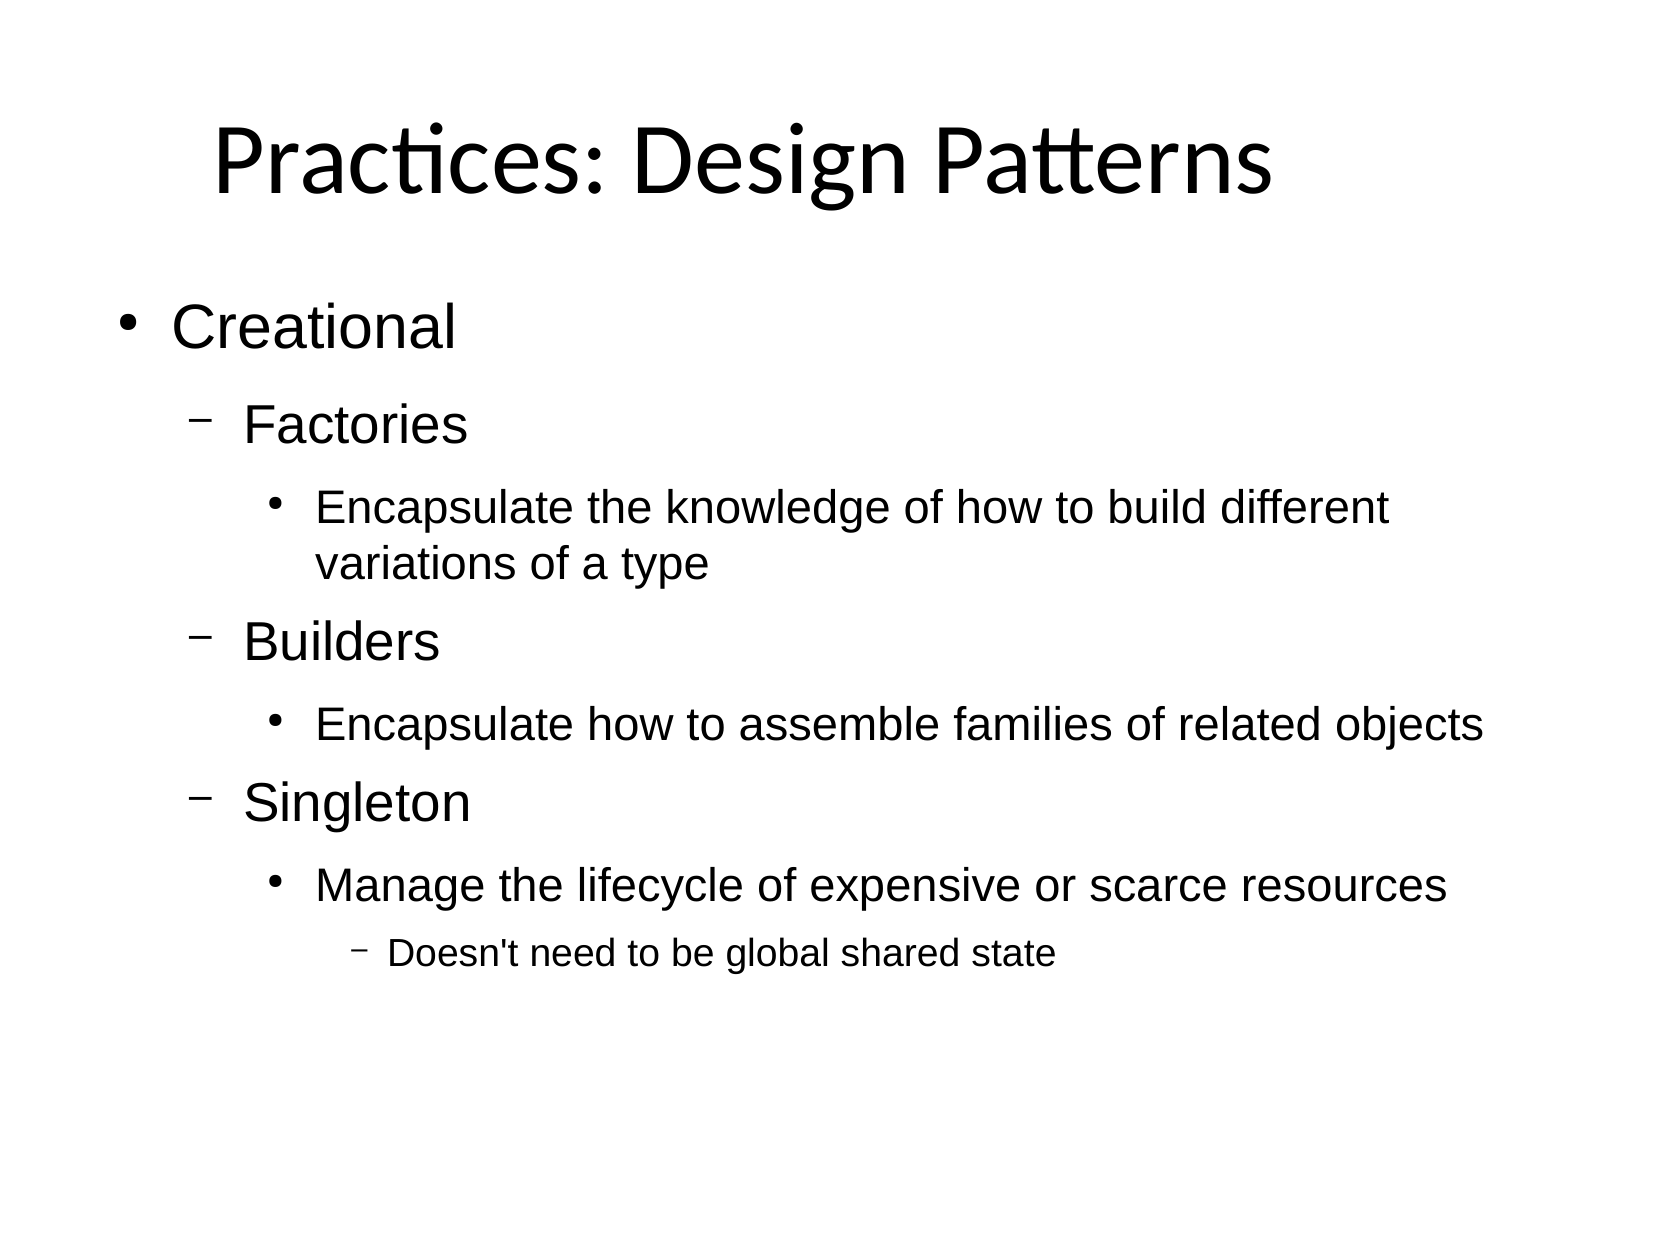

Practices: Design Patterns
Creational
Factories
Encapsulate the knowledge of how to build different variations of a type
Builders
Encapsulate how to assemble families of related objects
Singleton
Manage the lifecycle of expensive or scarce resources
Doesn't need to be global shared state